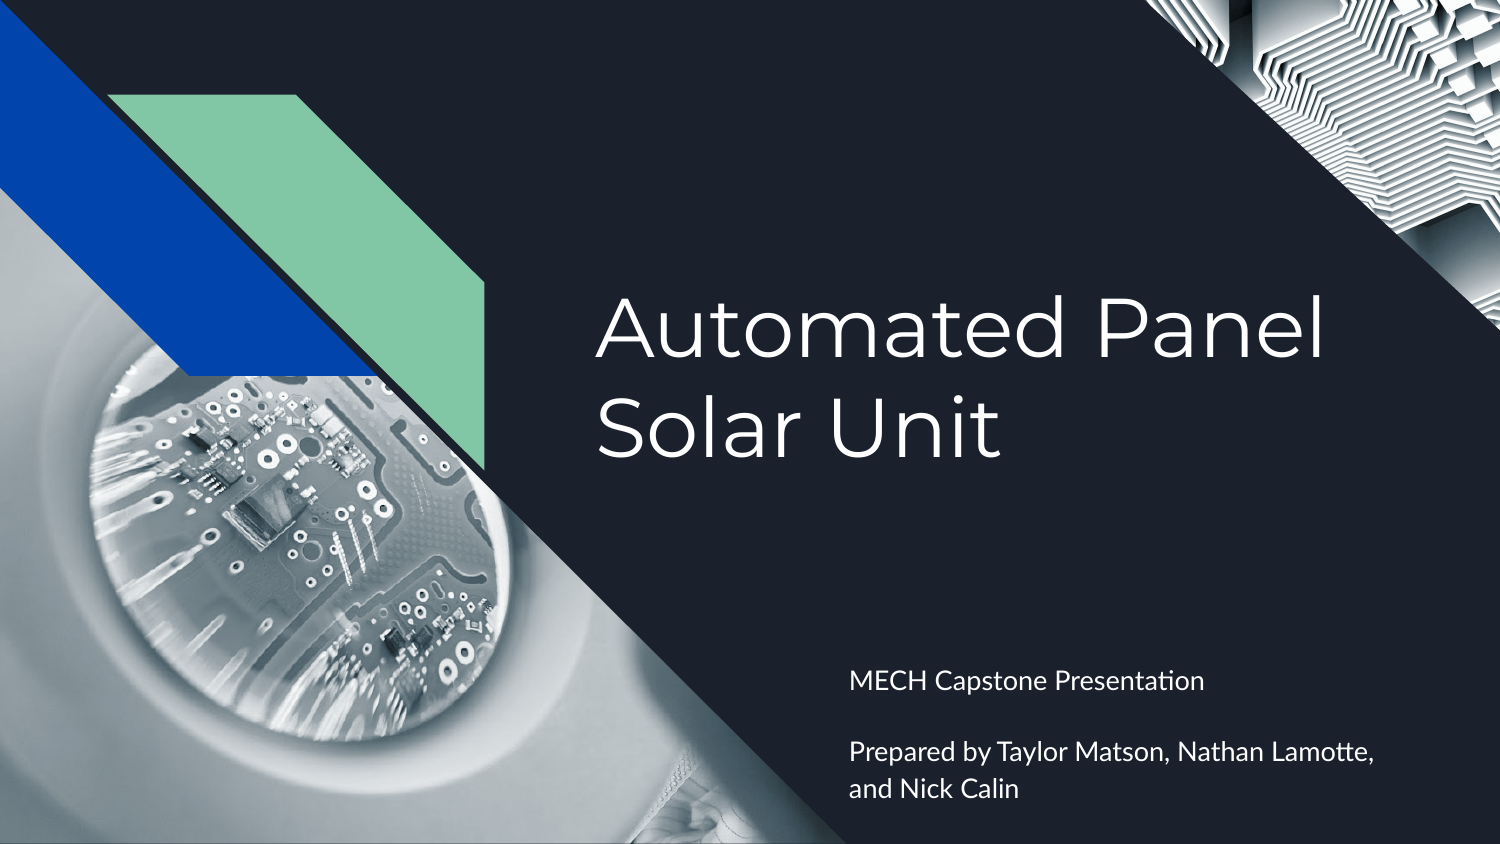

# Automated Panel Solar Unit
MECH Capstone Presentation
Prepared by Taylor Matson, Nathan Lamotte, and Nick Calin